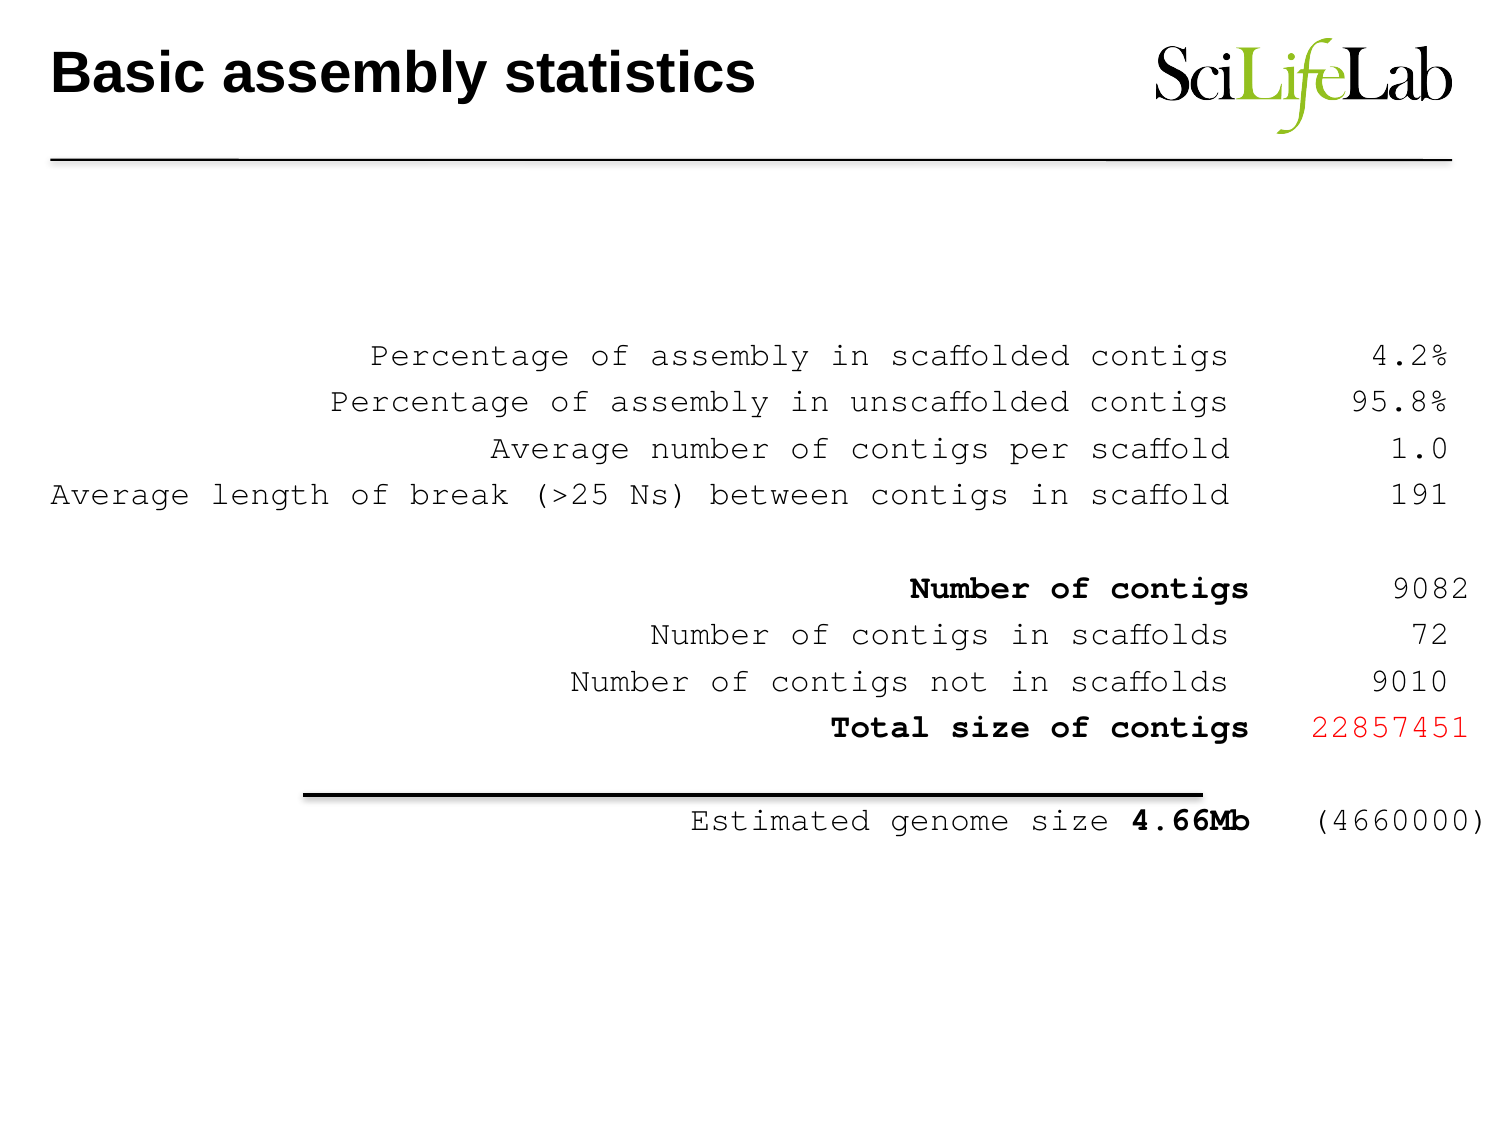

# Basic assembly statistics

                Percentage of assembly in scaffolded contigs       4.2%
              Percentage of assembly in unscaffolded contigs      95.8%
                      Average number of contigs per scaffold        1.0
Average length of break (>25 Ns) between contigs in scaffold        191

                                           Number of contigs       9082
                              Number of contigs in scaffolds         72
                          Number of contigs not in scaffolds       9010
                                       Total size of contigs   22857451

                                Estimated genome size 4.66Mb   (4660000)